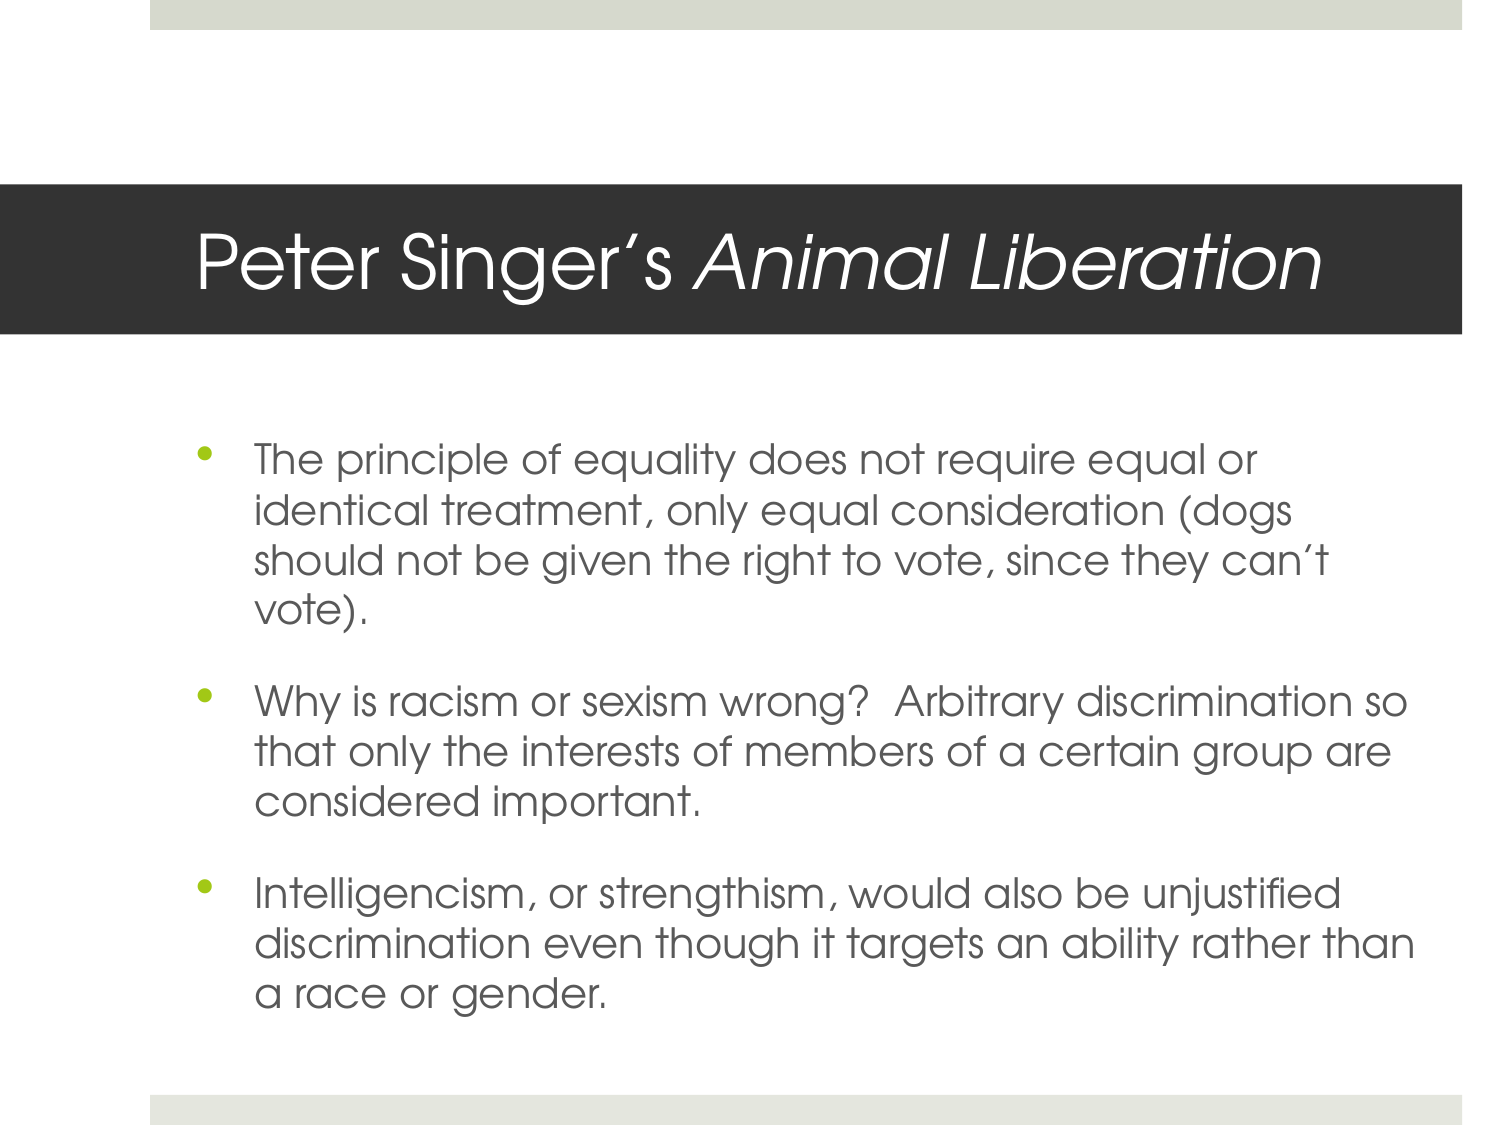

# Peter Singer’s Animal Liberation
The principle of equality does not require equal or identical treatment, only equal consideration (dogs should not be given the right to vote, since they can’t vote).
Why is racism or sexism wrong?  Arbitrary discrimination so that only the interests of members of a certain group are considered important.
Intelligencism, or strengthism, would also be unjustified discrimination even though it targets an ability rather than a race or gender.